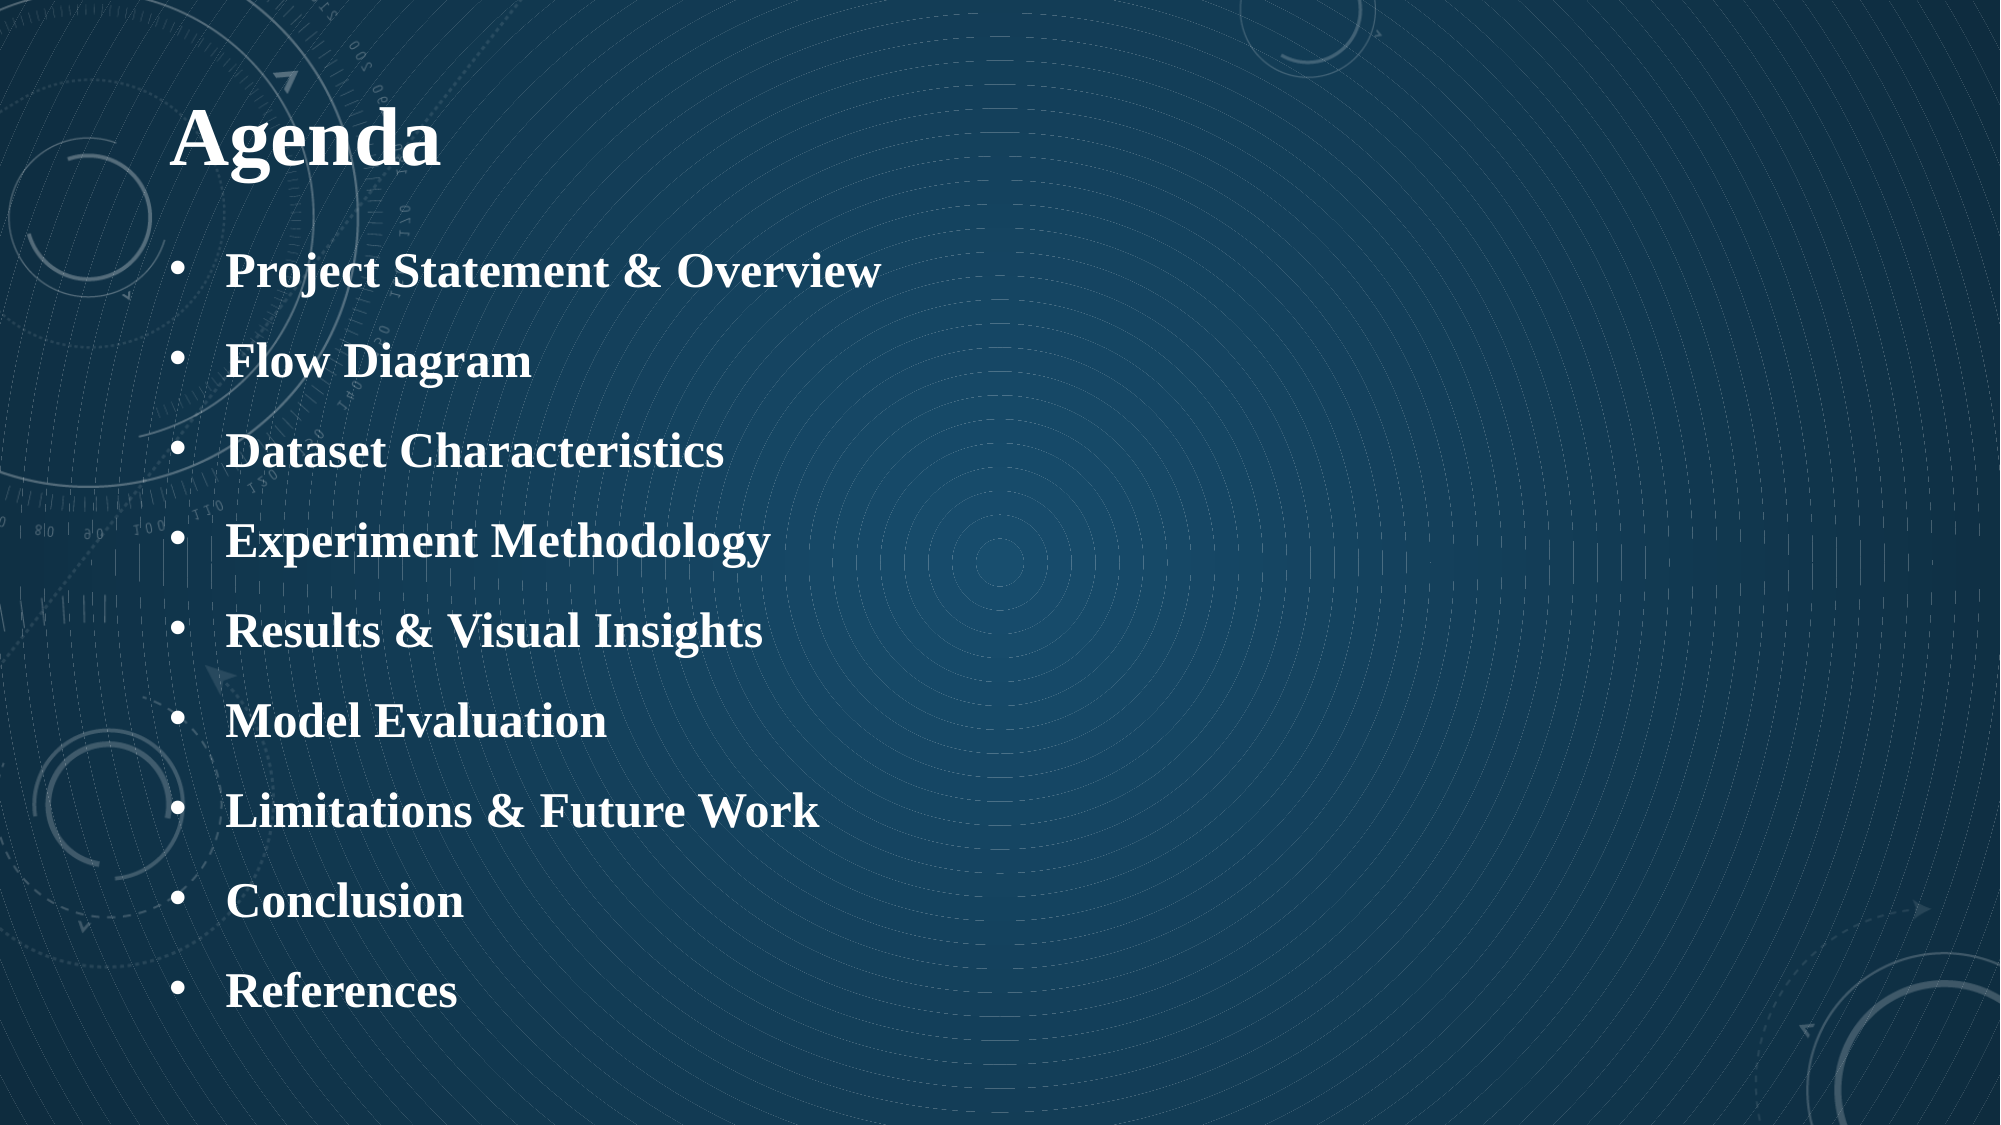

Agenda
Project Statement & Overview
Flow Diagram
Dataset Characteristics
Experiment Methodology
Results & Visual Insights
Model Evaluation
Limitations & Future Work
Conclusion
References